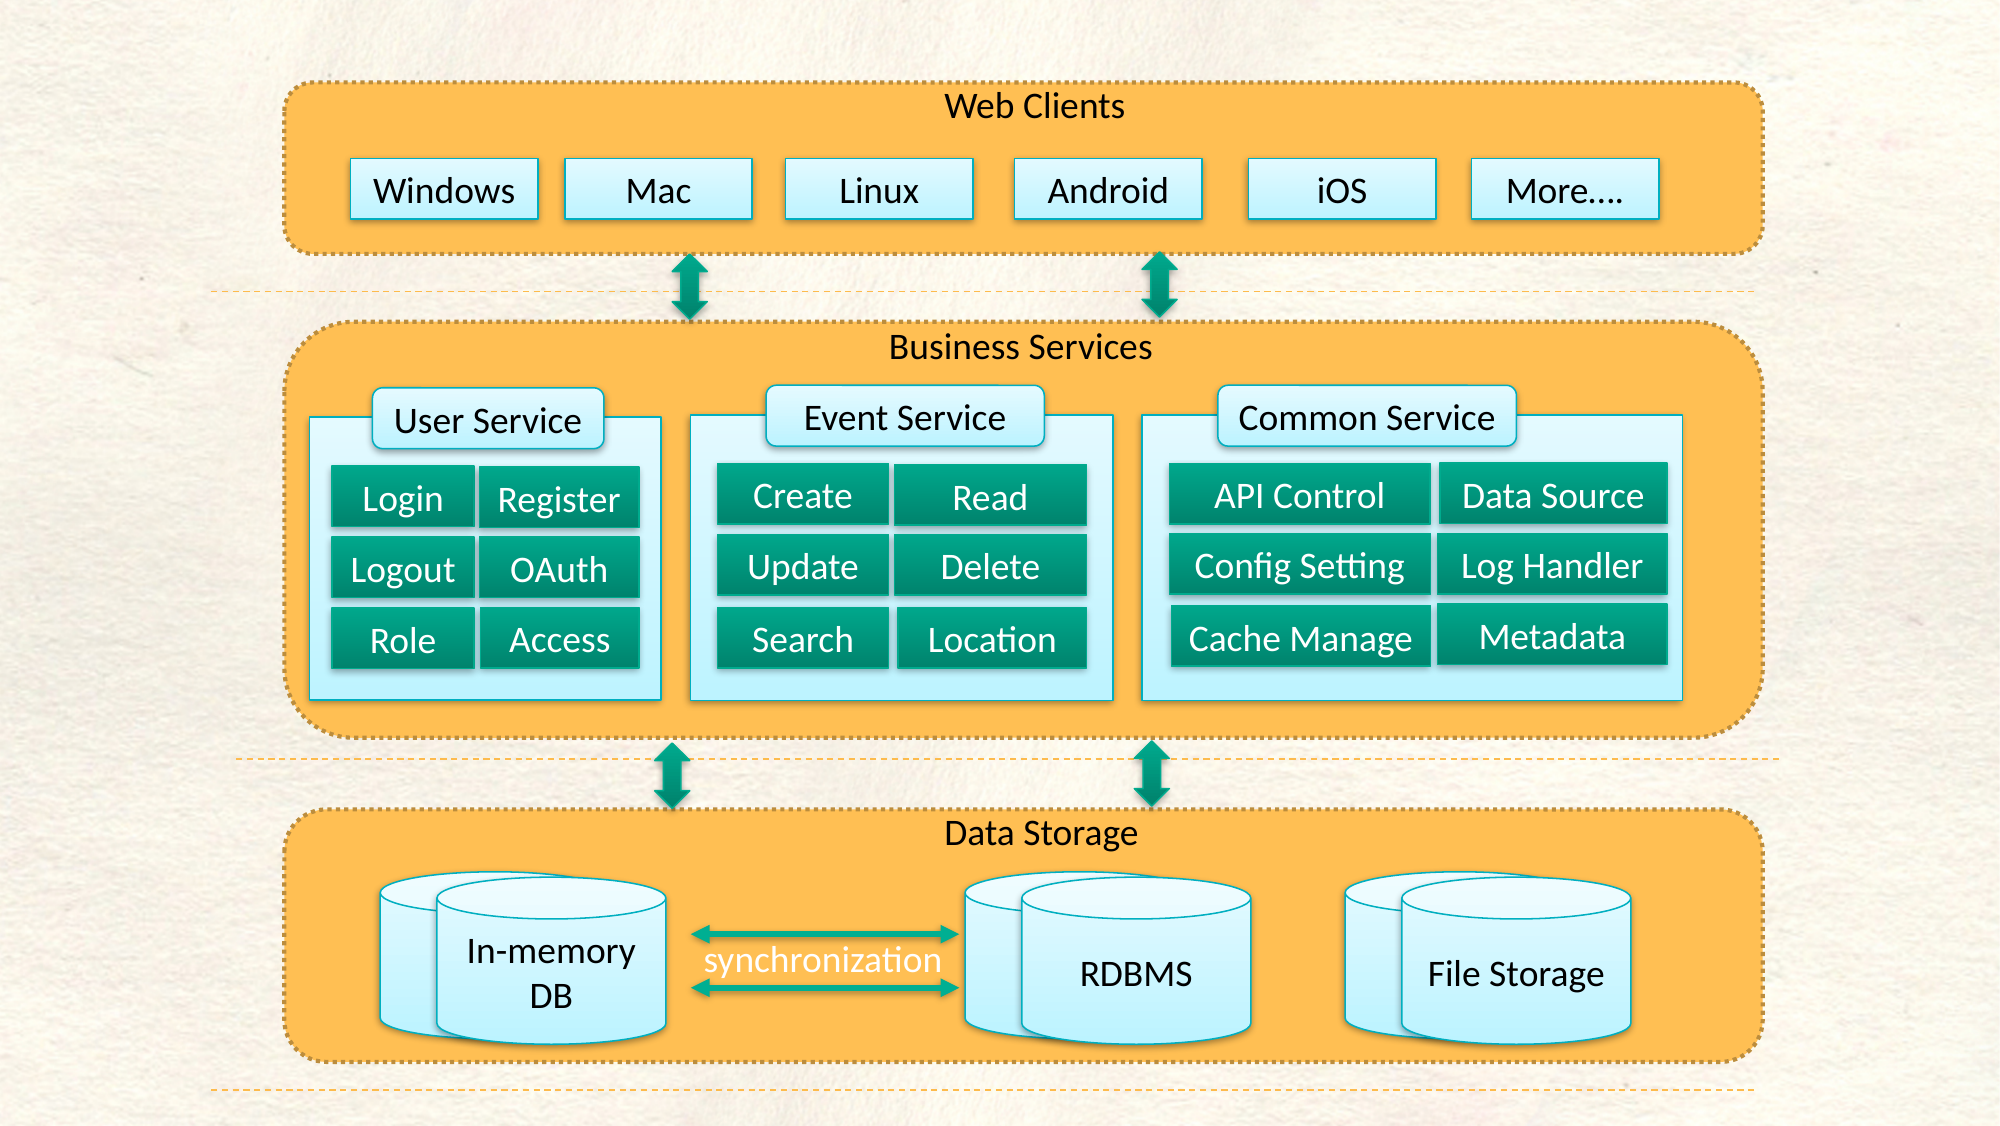

Web Clients

Windows
Mac
Linux
Android
iOS
More….

Business Services

Event Service
Common Service
User Service

Data Source
Create
API Control
Read
Login
Register
Config Setting
Log Handler
Update
Delete
Logout
OAuth
Metadata
Cache Manage
Access
Search
Location
Role

Data Storage

In-memory DB

RDBMS

File Storage
synchronization